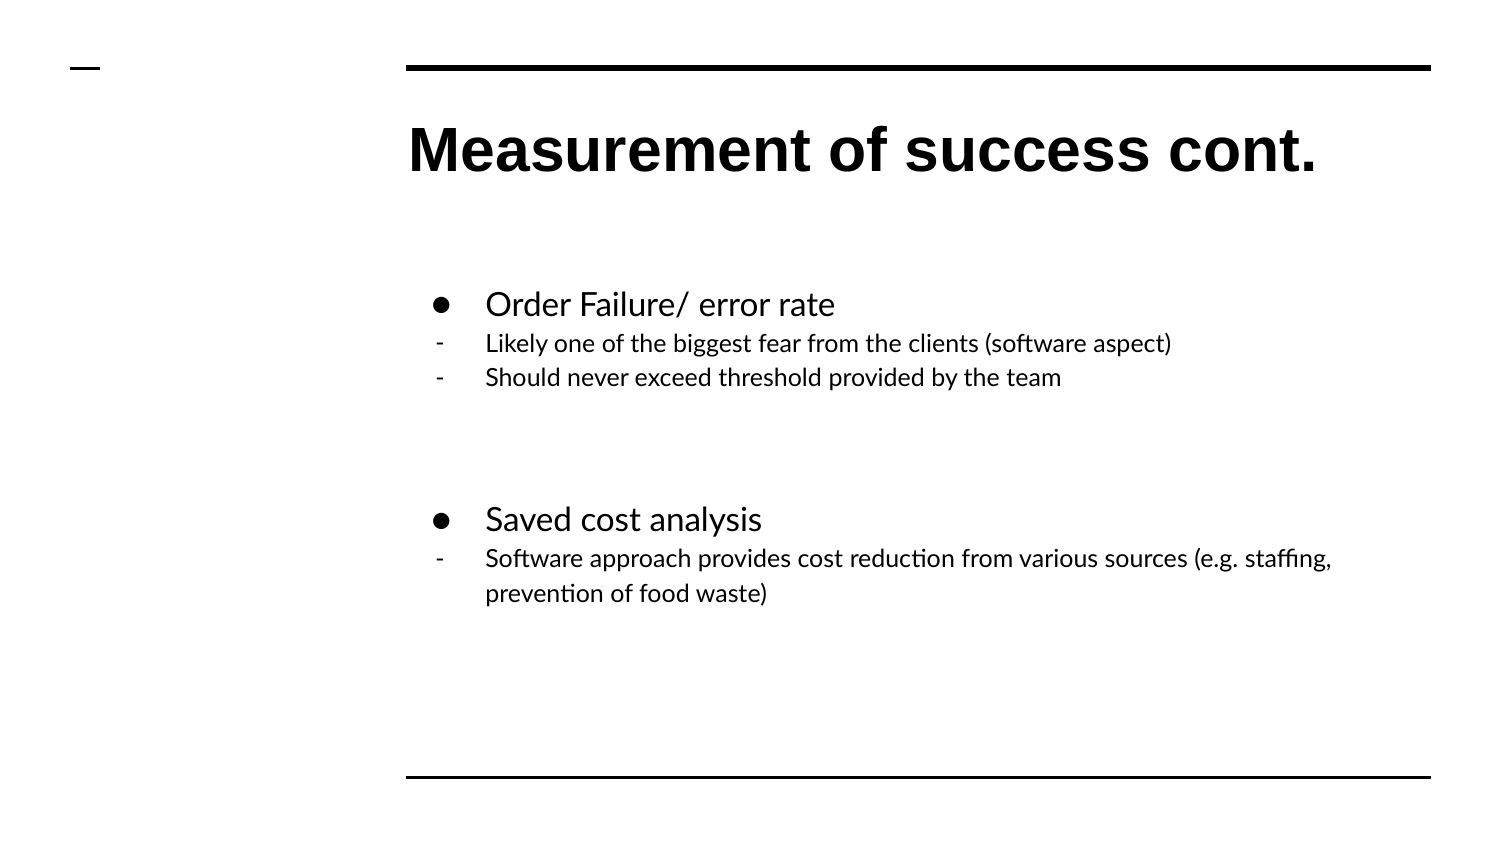

# Measurement of success cont.

Order Failure/ error rate
Likely one of the biggest fear from the clients (software aspect)
Should never exceed threshold provided by the team

Saved cost analysis
Software approach provides cost reduction from various sources (e.g. staffing, prevention of food waste)